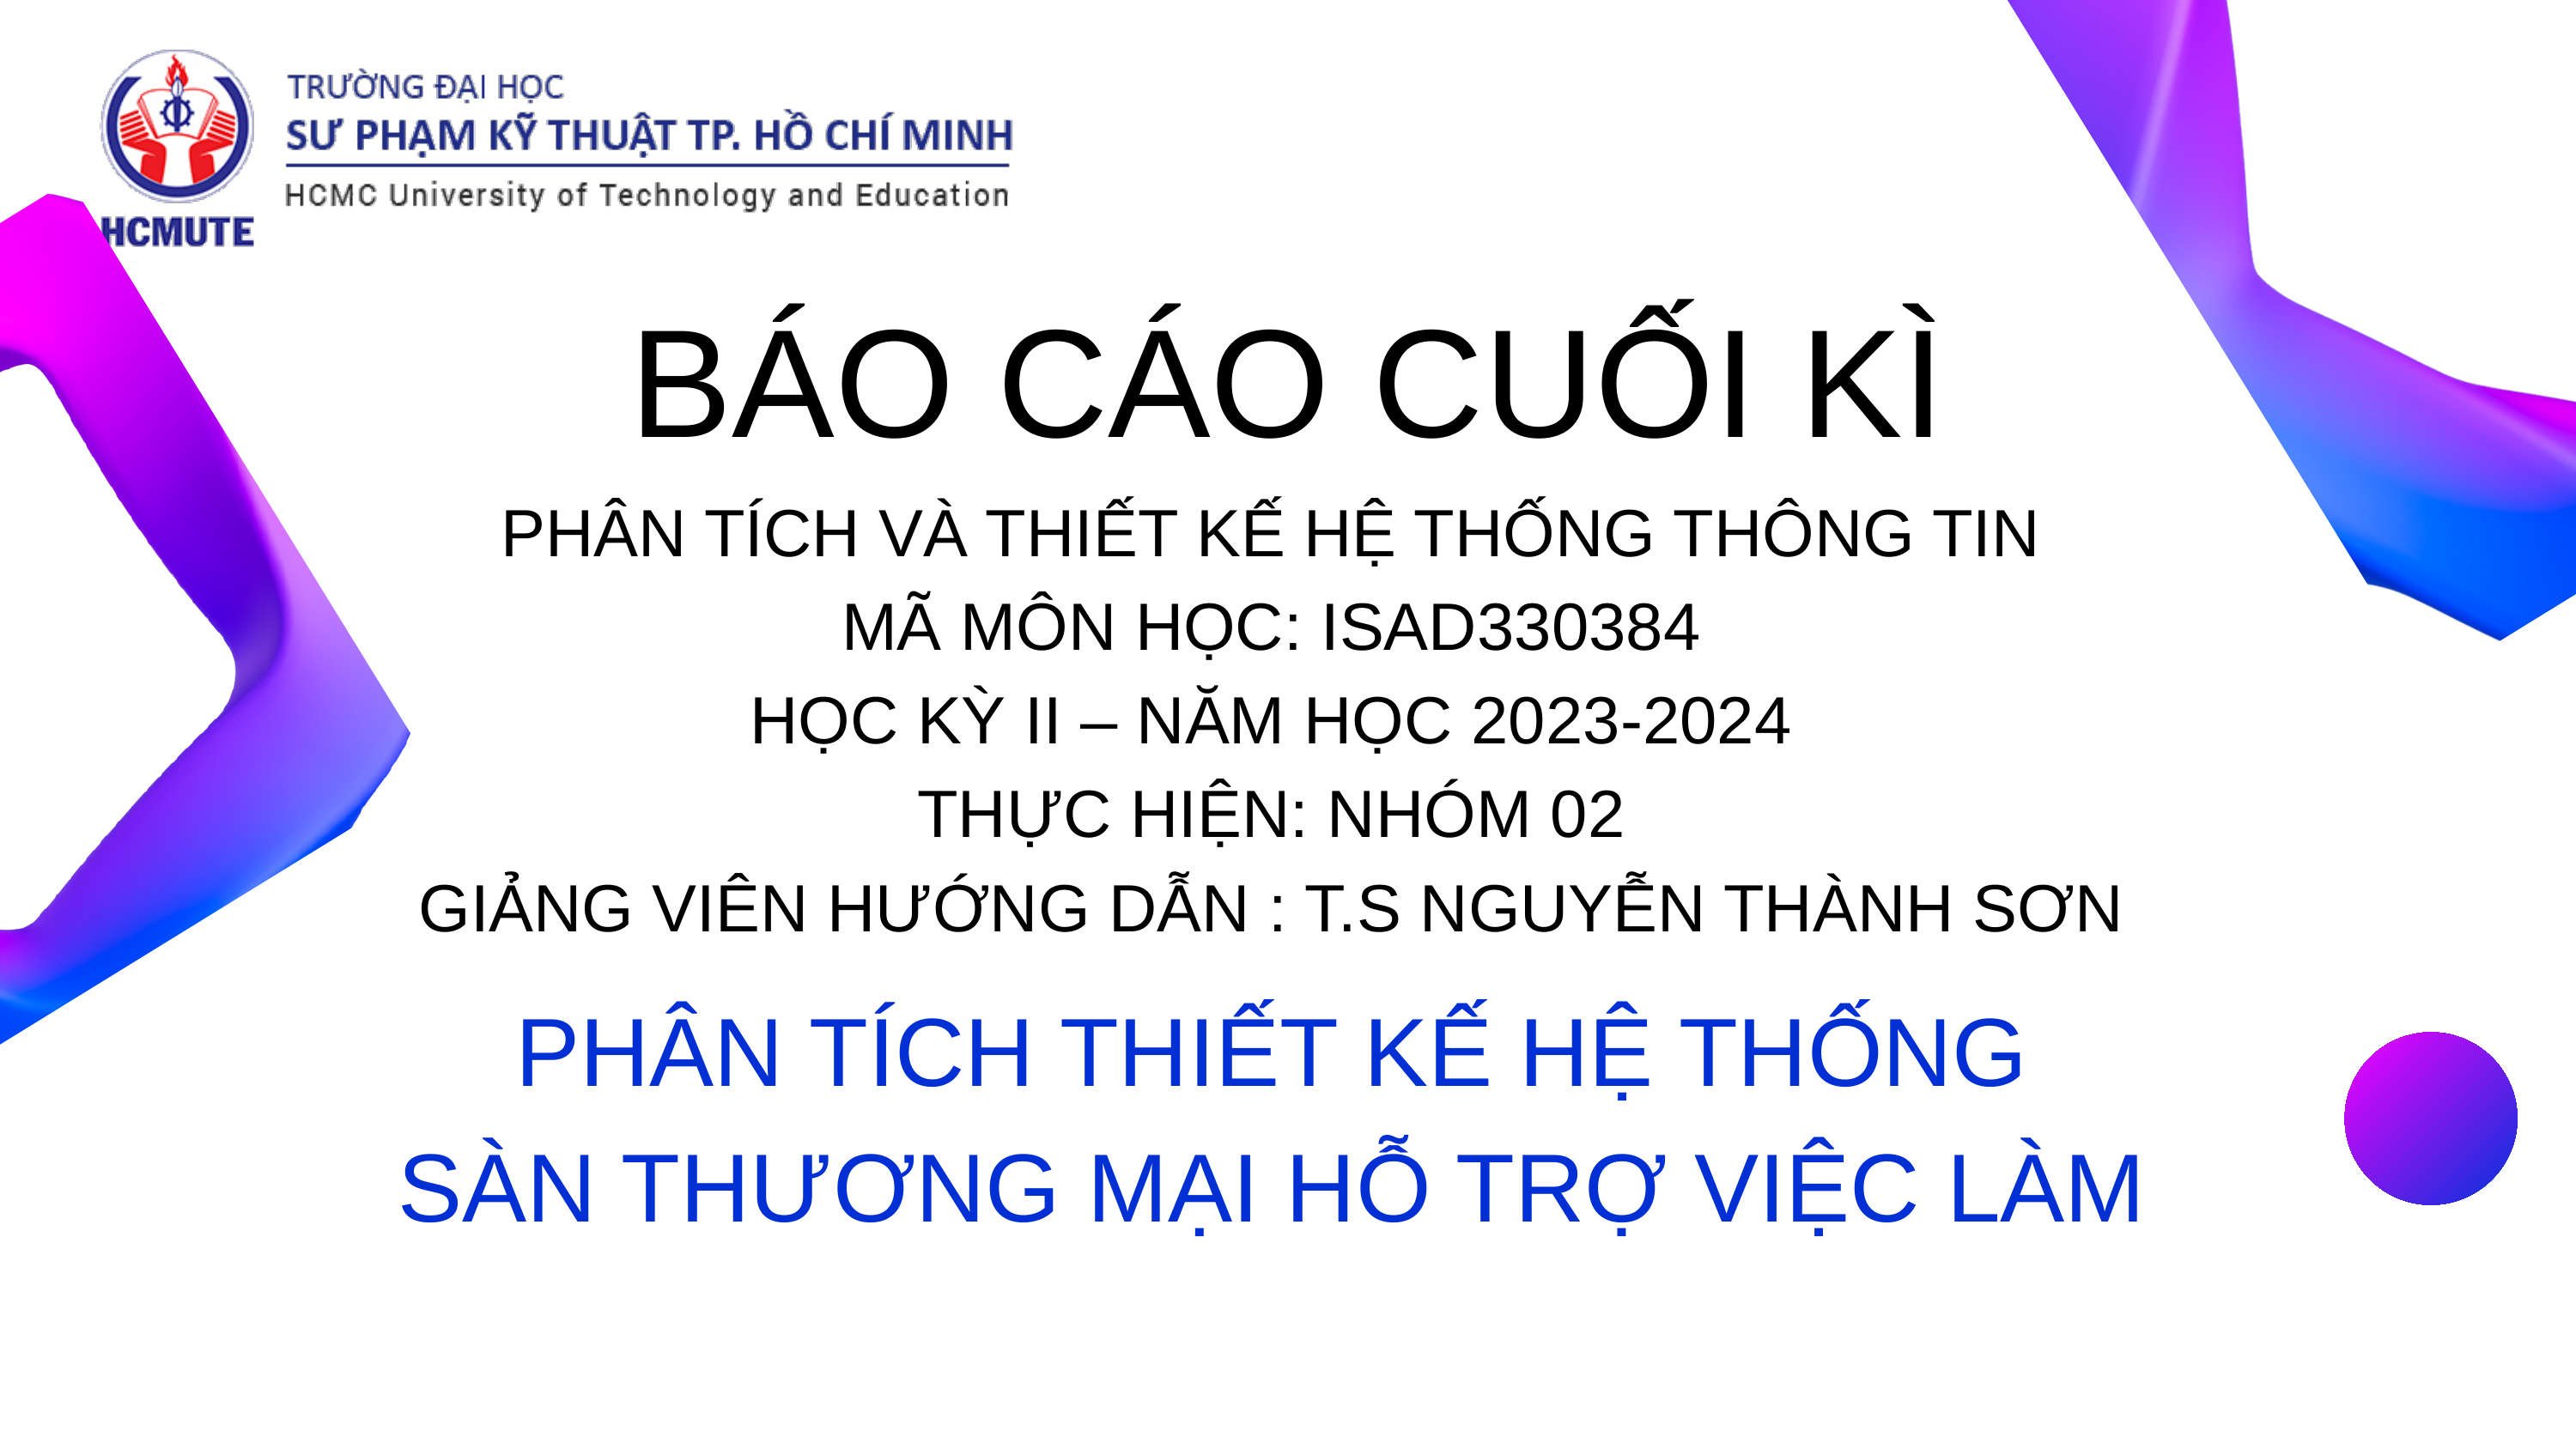

BÁO CÁO CUỐI KÌ

PHÂN TÍCH VÀ THIẾT KẾ HỆ THỐNG THÔNG TIN
MÃ MÔN HỌC: ISAD330384
HỌC KỲ II – NĂM HỌC 2023-2024
THỰC HIỆN: NHÓM 02
GIẢNG VIÊN HƯỚNG DẪN : T.S NGUYỄN THÀNH SƠN

 PHÂN TÍCH THIẾT KẾ HỆ THỐNG
SÀN THƯƠNG MẠI HỖ TRỢ VIỆC LÀM